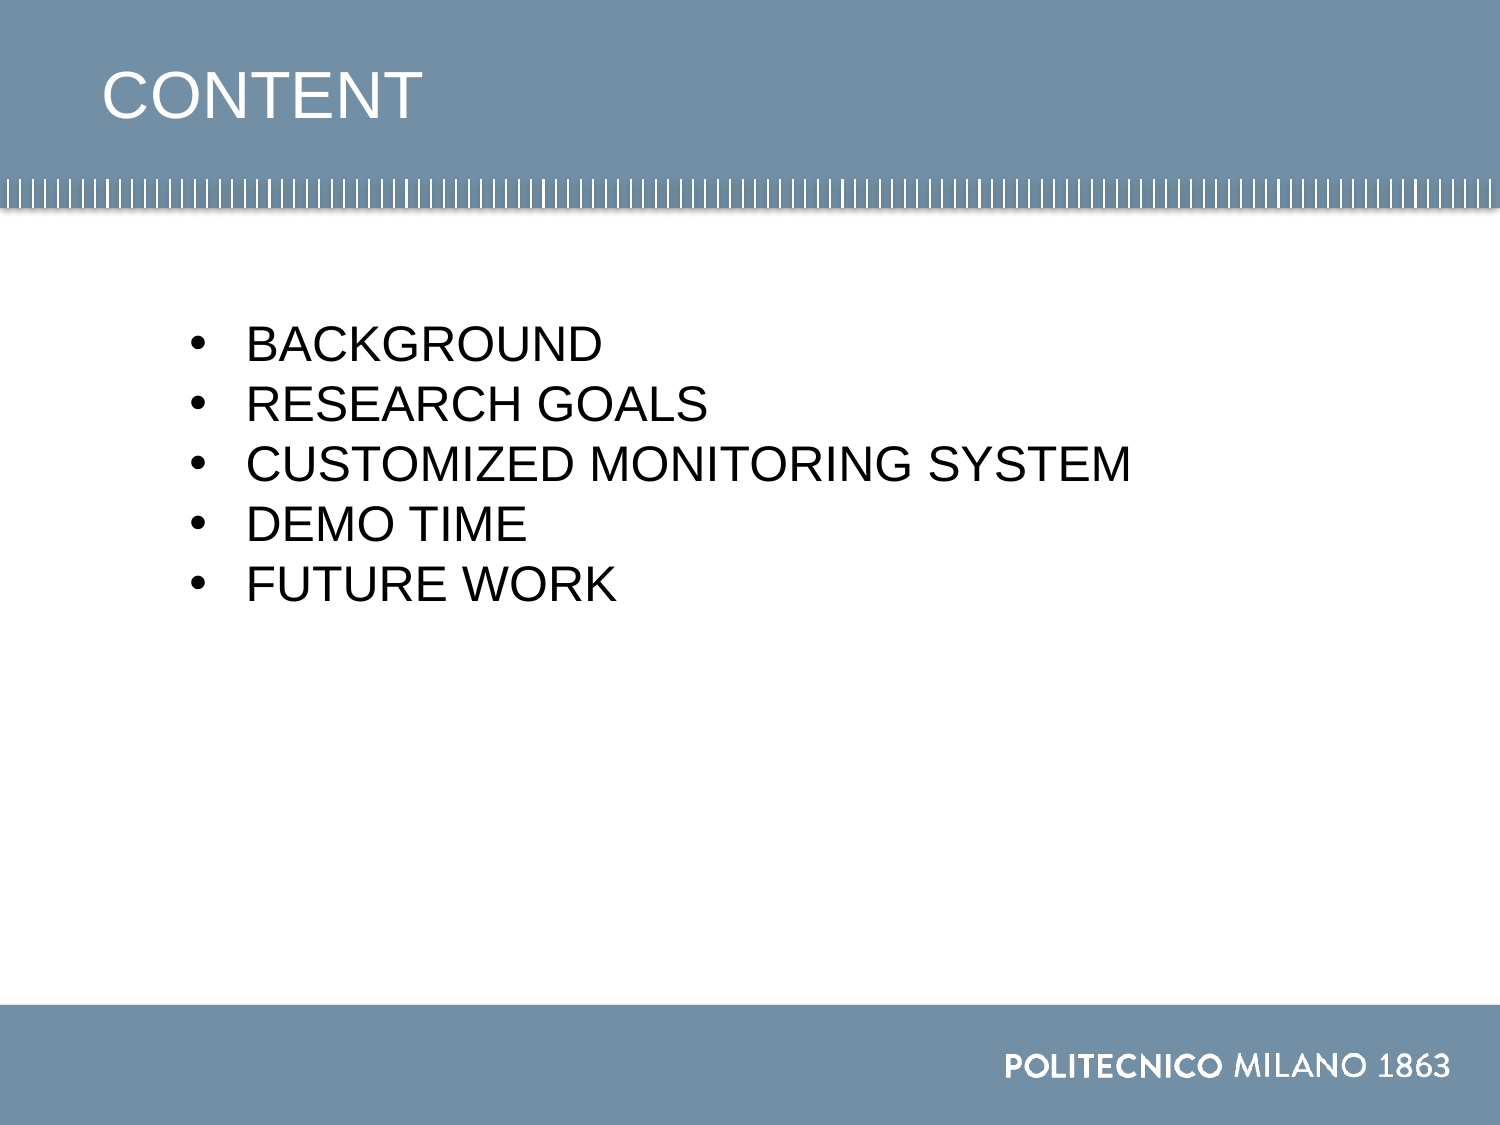

CONTENT
BACKGROUND
RESEARCH GOALS
CUSTOMIZED MONITORING SYSTEM
DEMO TIME
FUTURE WORK